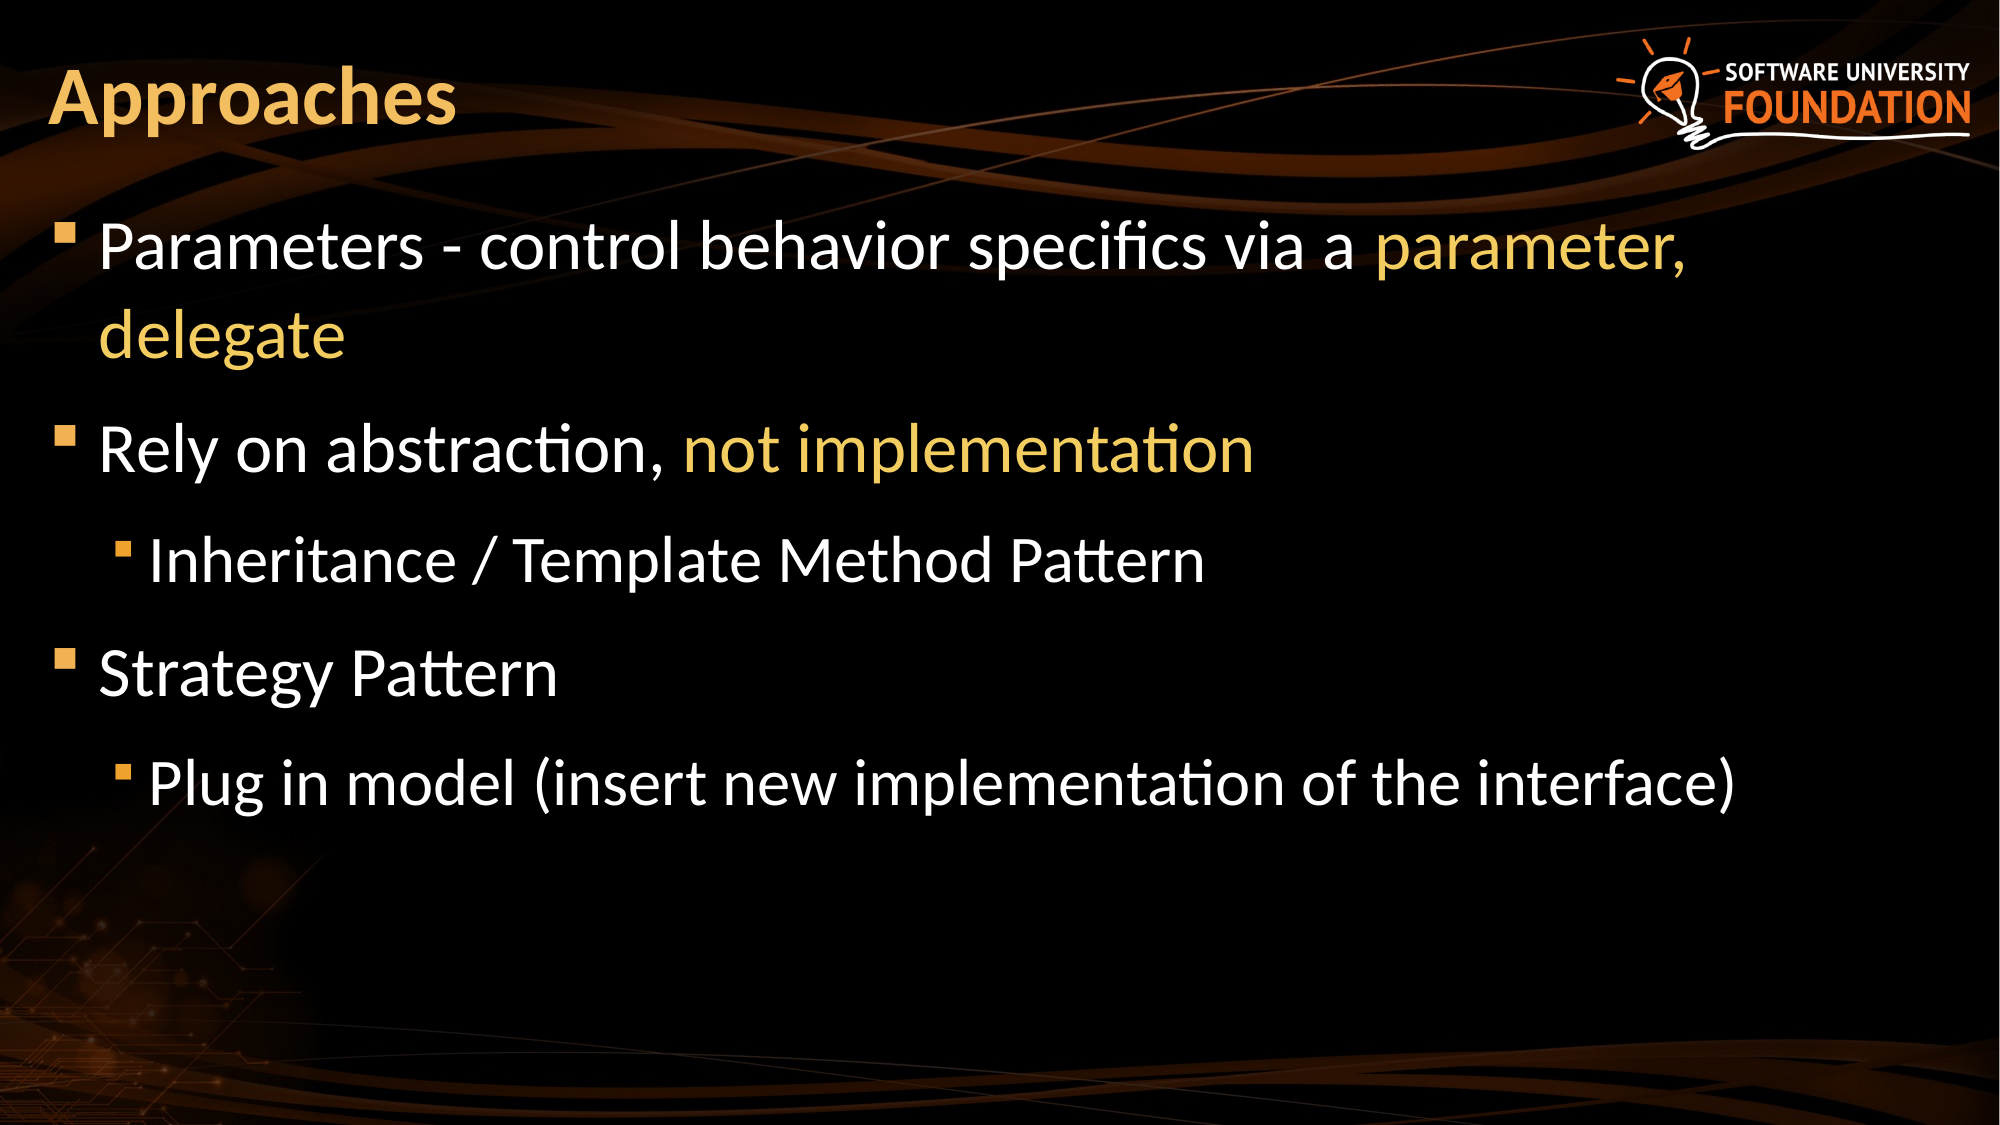

# Approaches
Parameters - control behavior specifics via a parameter, delegate
Rely on abstraction, not implementation
Inheritance / Template Method Pattern
Strategy Pattern
Plug in model (insert new implementation of the interface)